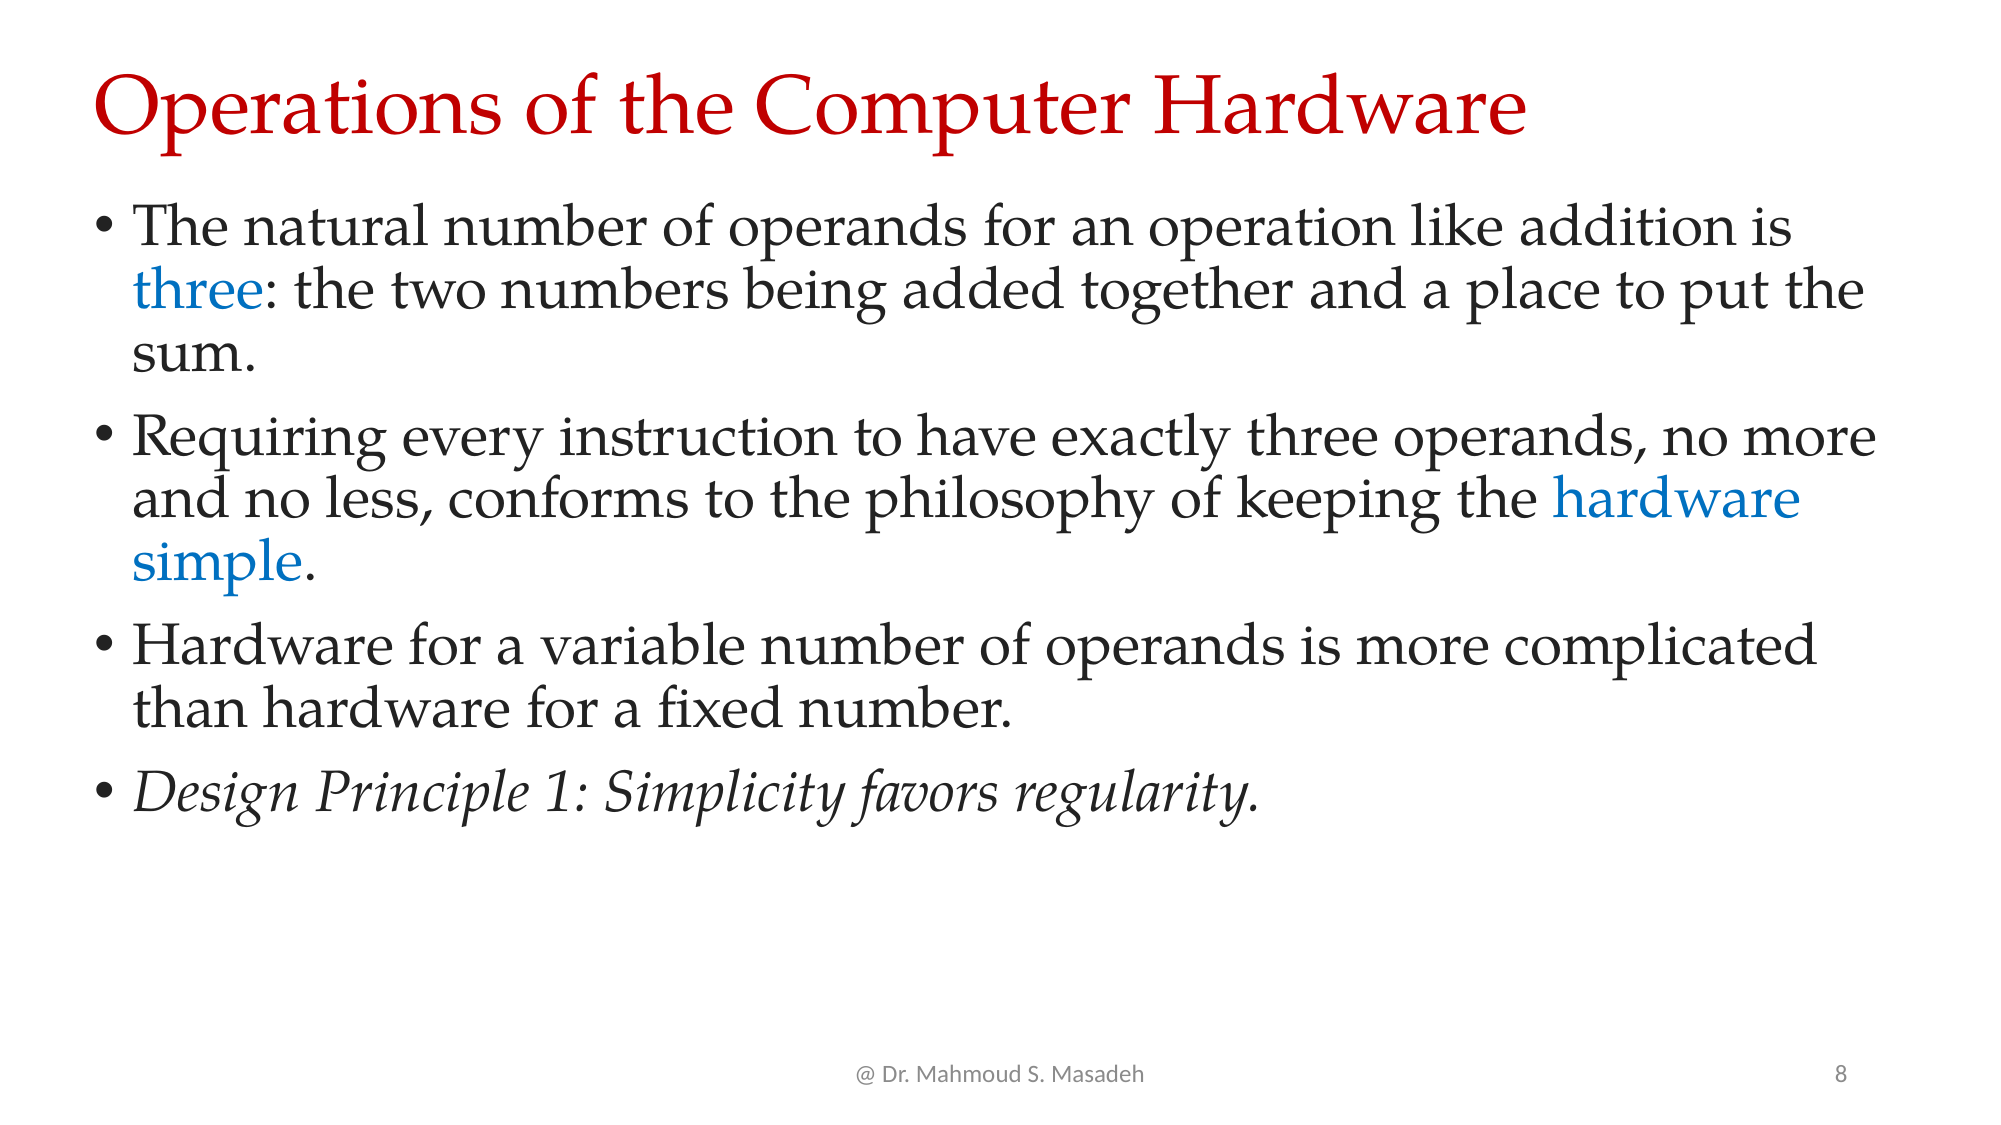

# Operations of the Computer Hardware
The natural number of operands for an operation like addition is three: the two numbers being added together and a place to put the sum.
Requiring every instruction to have exactly three operands, no more and no less, conforms to the philosophy of keeping the hardware simple.
Hardware for a variable number of operands is more complicated than hardware for a fixed number.
Design Principle 1: Simplicity favors regularity.

@ Dr. Mahmoud S. Masadeh
8